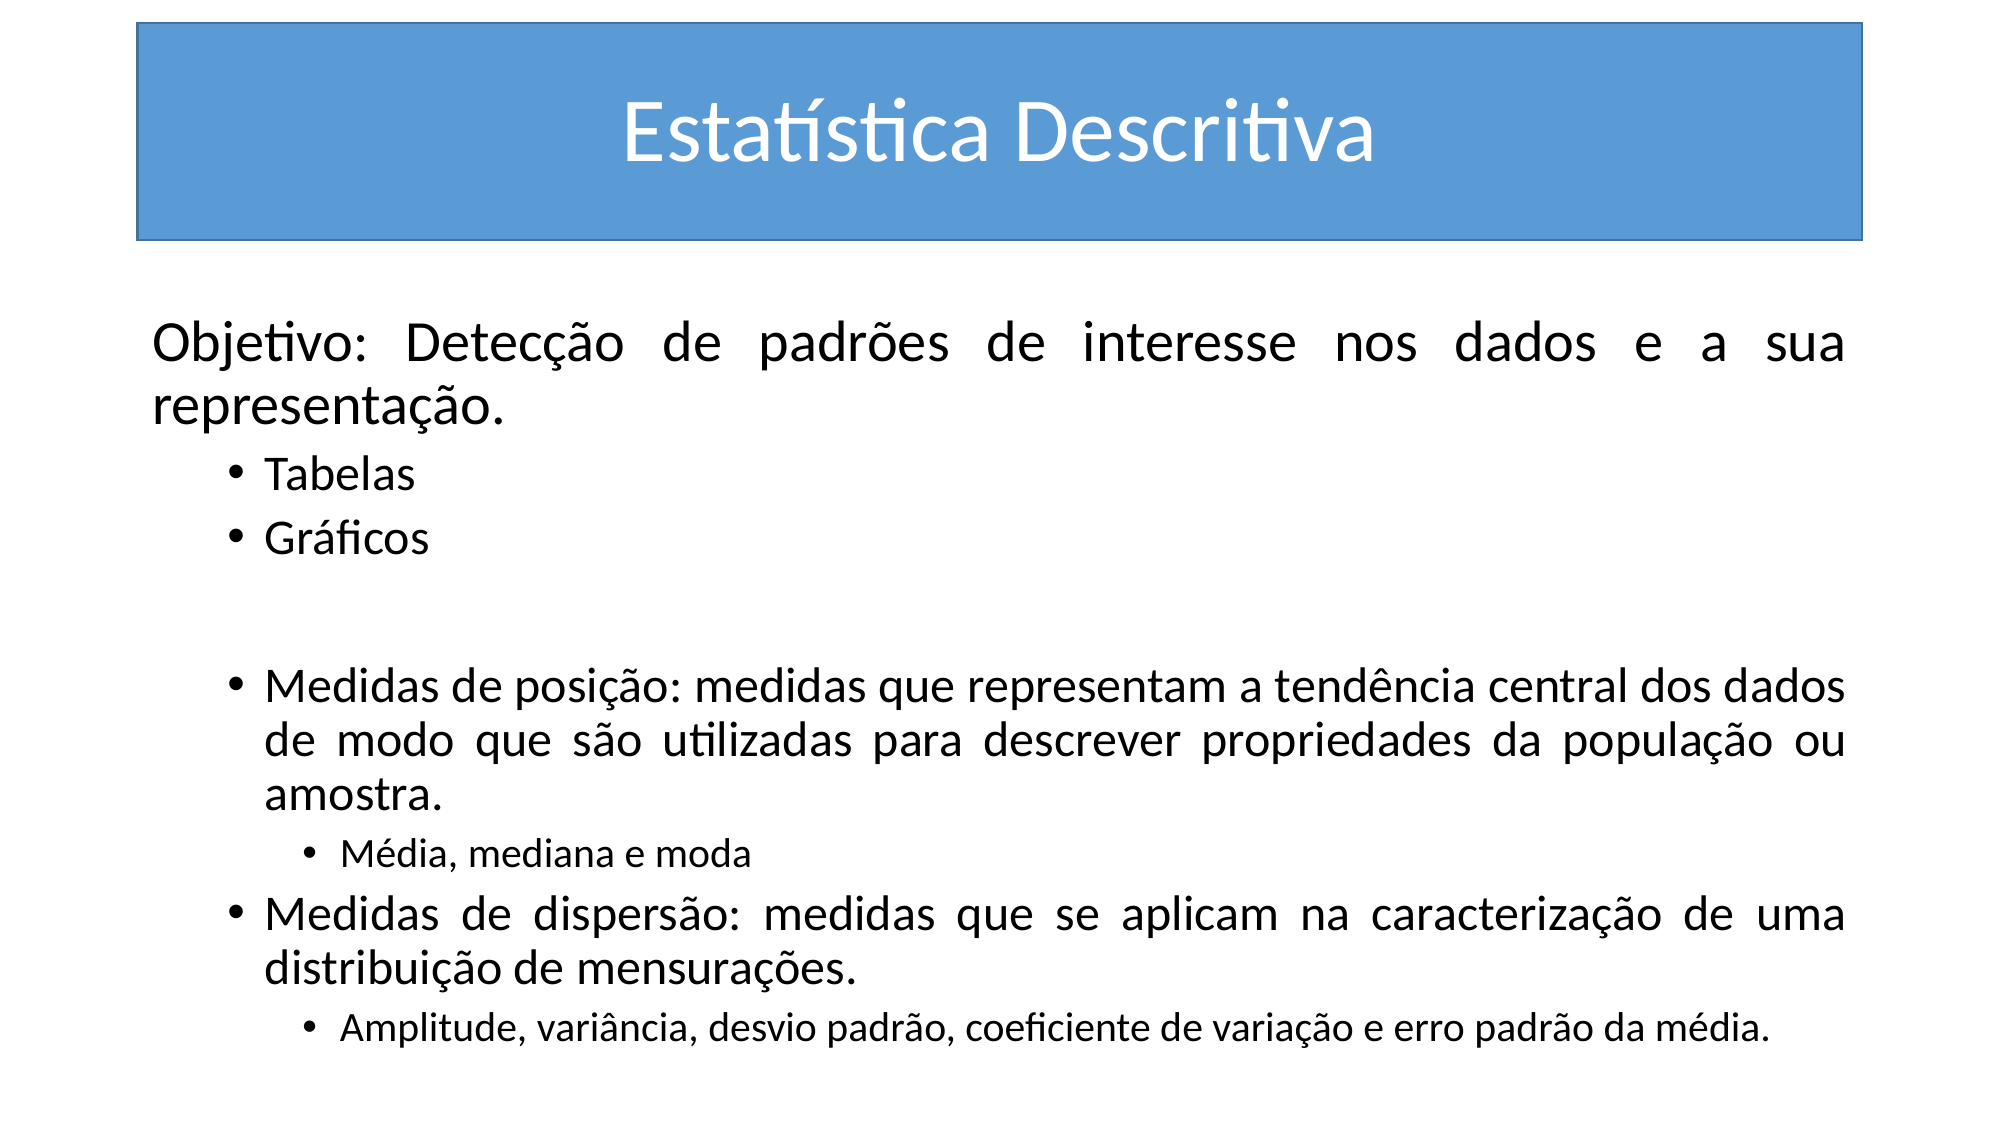

# Estatística Descritiva
Objetivo: Detecção de padrões de interesse nos dados e a sua representação.
Tabelas
Gráficos

Medidas de posição: medidas que representam a tendência central dos dados de modo que são utilizadas para descrever propriedades da população ou amostra.
Média, mediana e moda
Medidas de dispersão: medidas que se aplicam na caracterização de uma distribuição de mensurações.
Amplitude, variância, desvio padrão, coeficiente de variação e erro padrão da média.